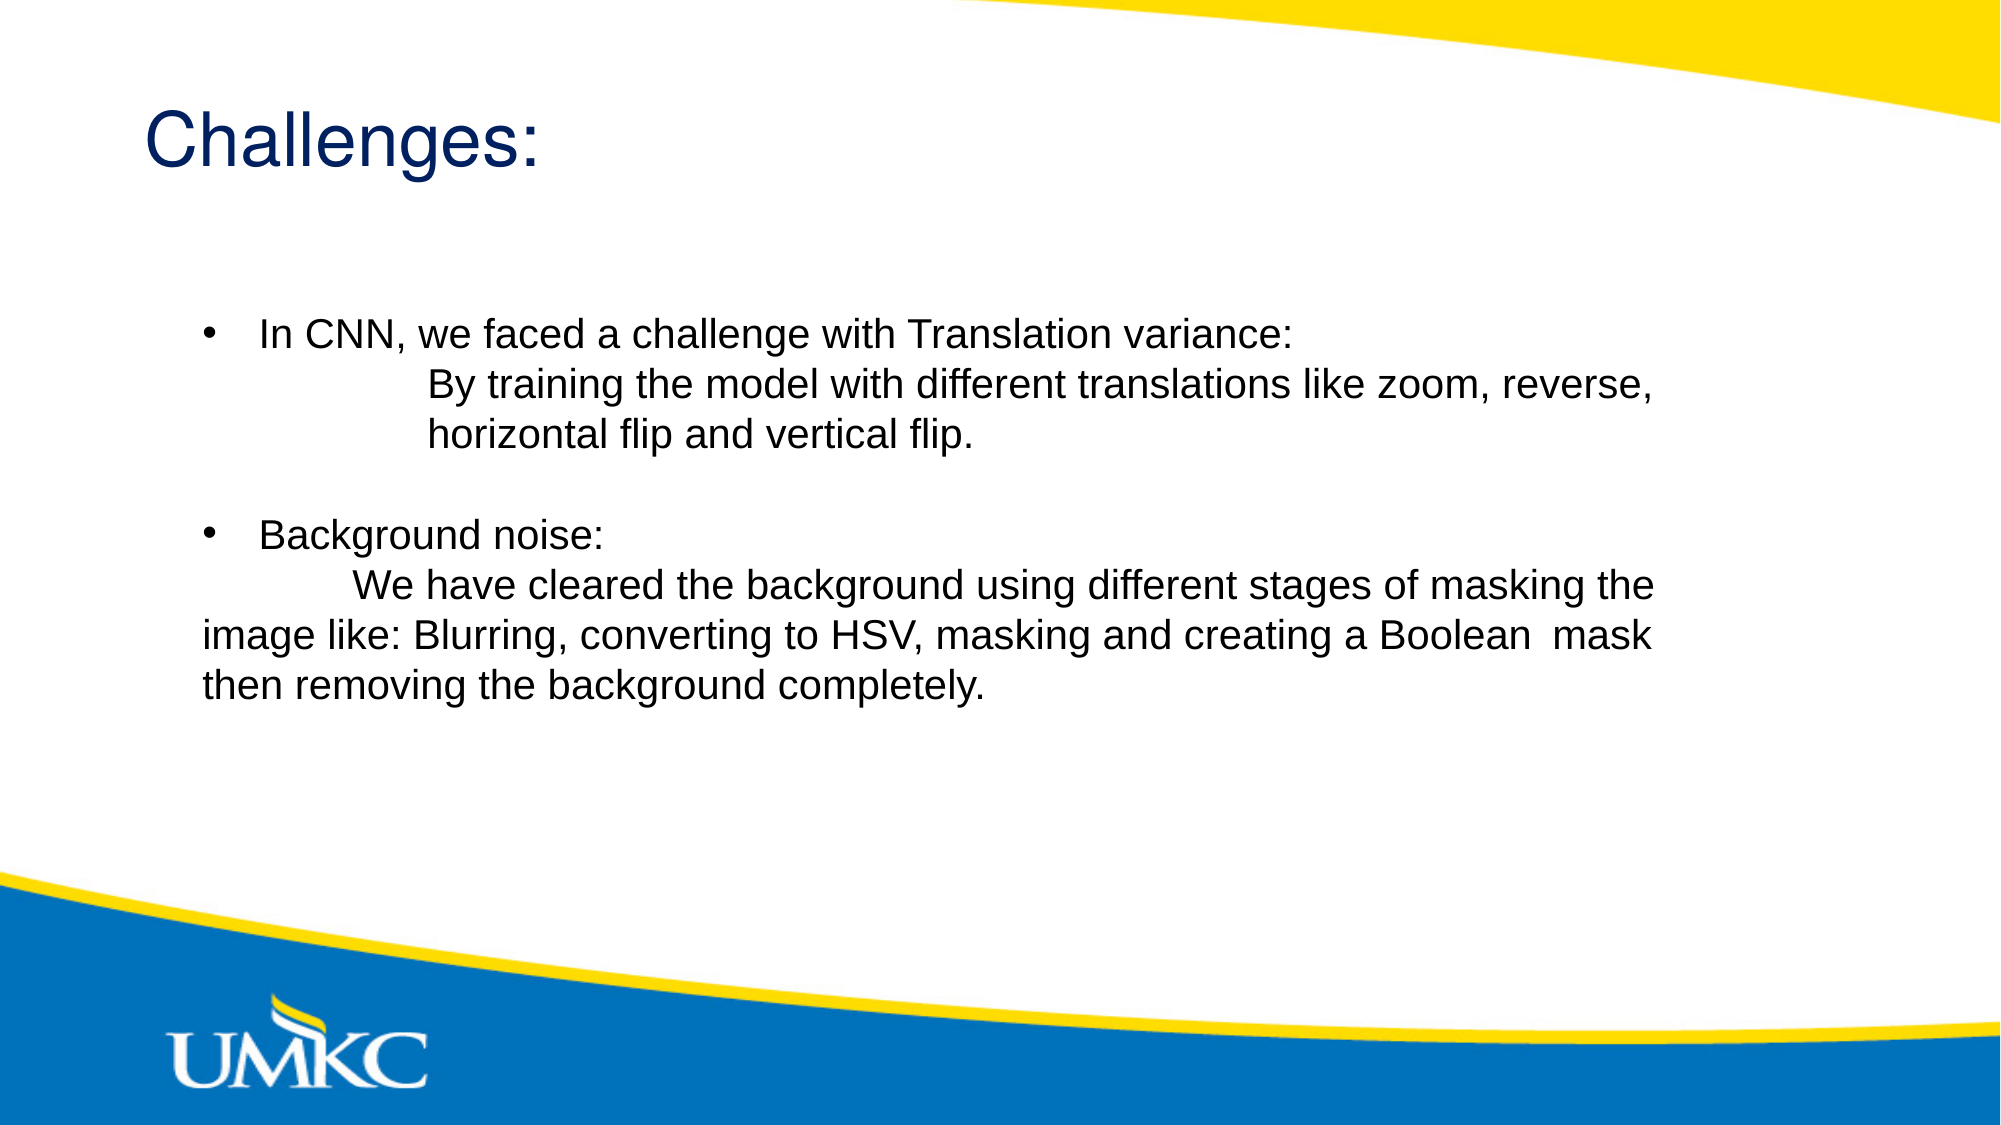

Challenges:
In CNN, we faced a challenge with Translation variance:
	By training the model with different translations like zoom, reverse, 	horizontal flip and vertical flip.

Background noise:
	We have cleared the background using different stages of masking the 	image like: Blurring, converting to HSV, masking and creating a Boolean 	mask then removing the background completely.